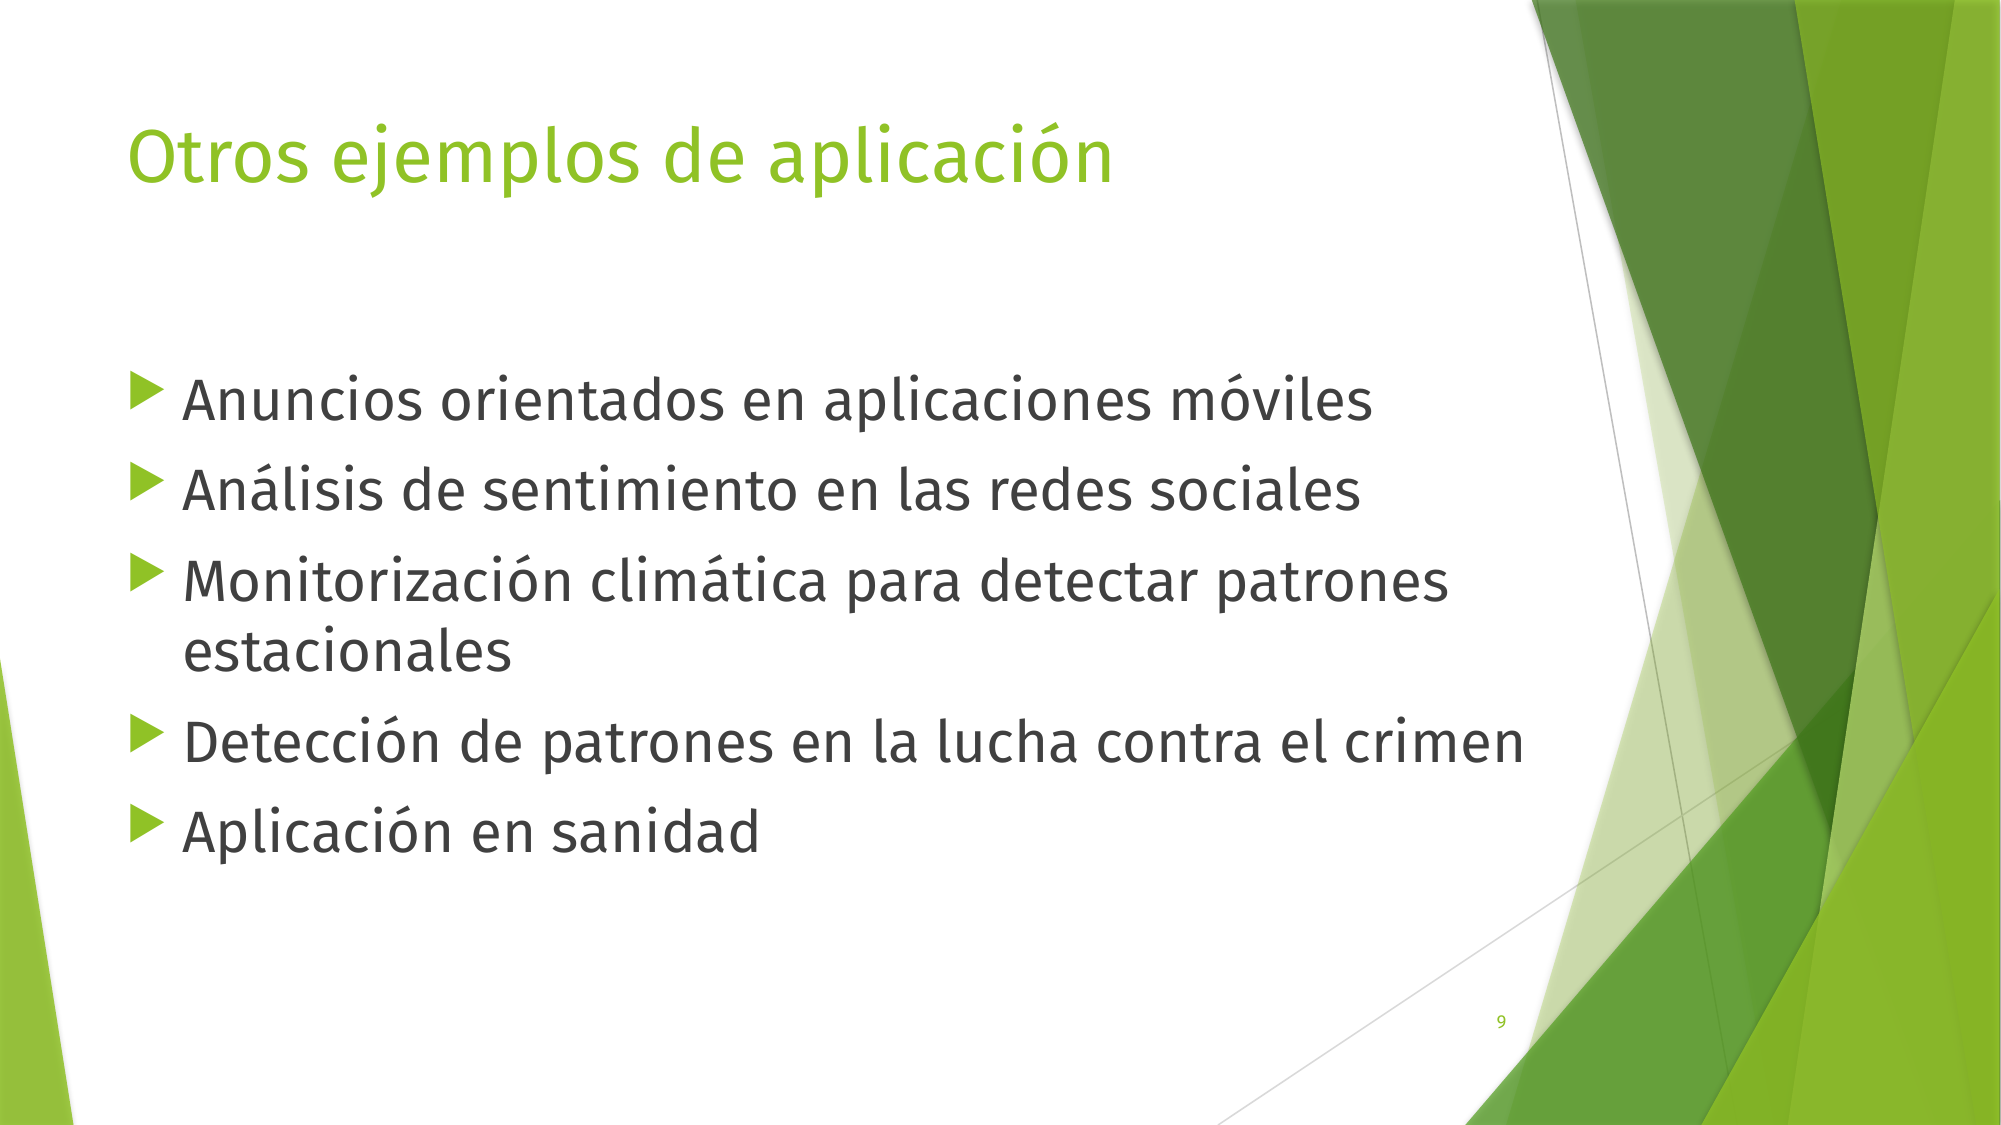

# Otros ejemplos de aplicación

Anuncios orientados en aplicaciones móviles
Análisis de sentimiento en las redes sociales
Monitorización climática para detectar patrones estacionales
Detección de patrones en la lucha contra el crimen
Aplicación en sanidad
9